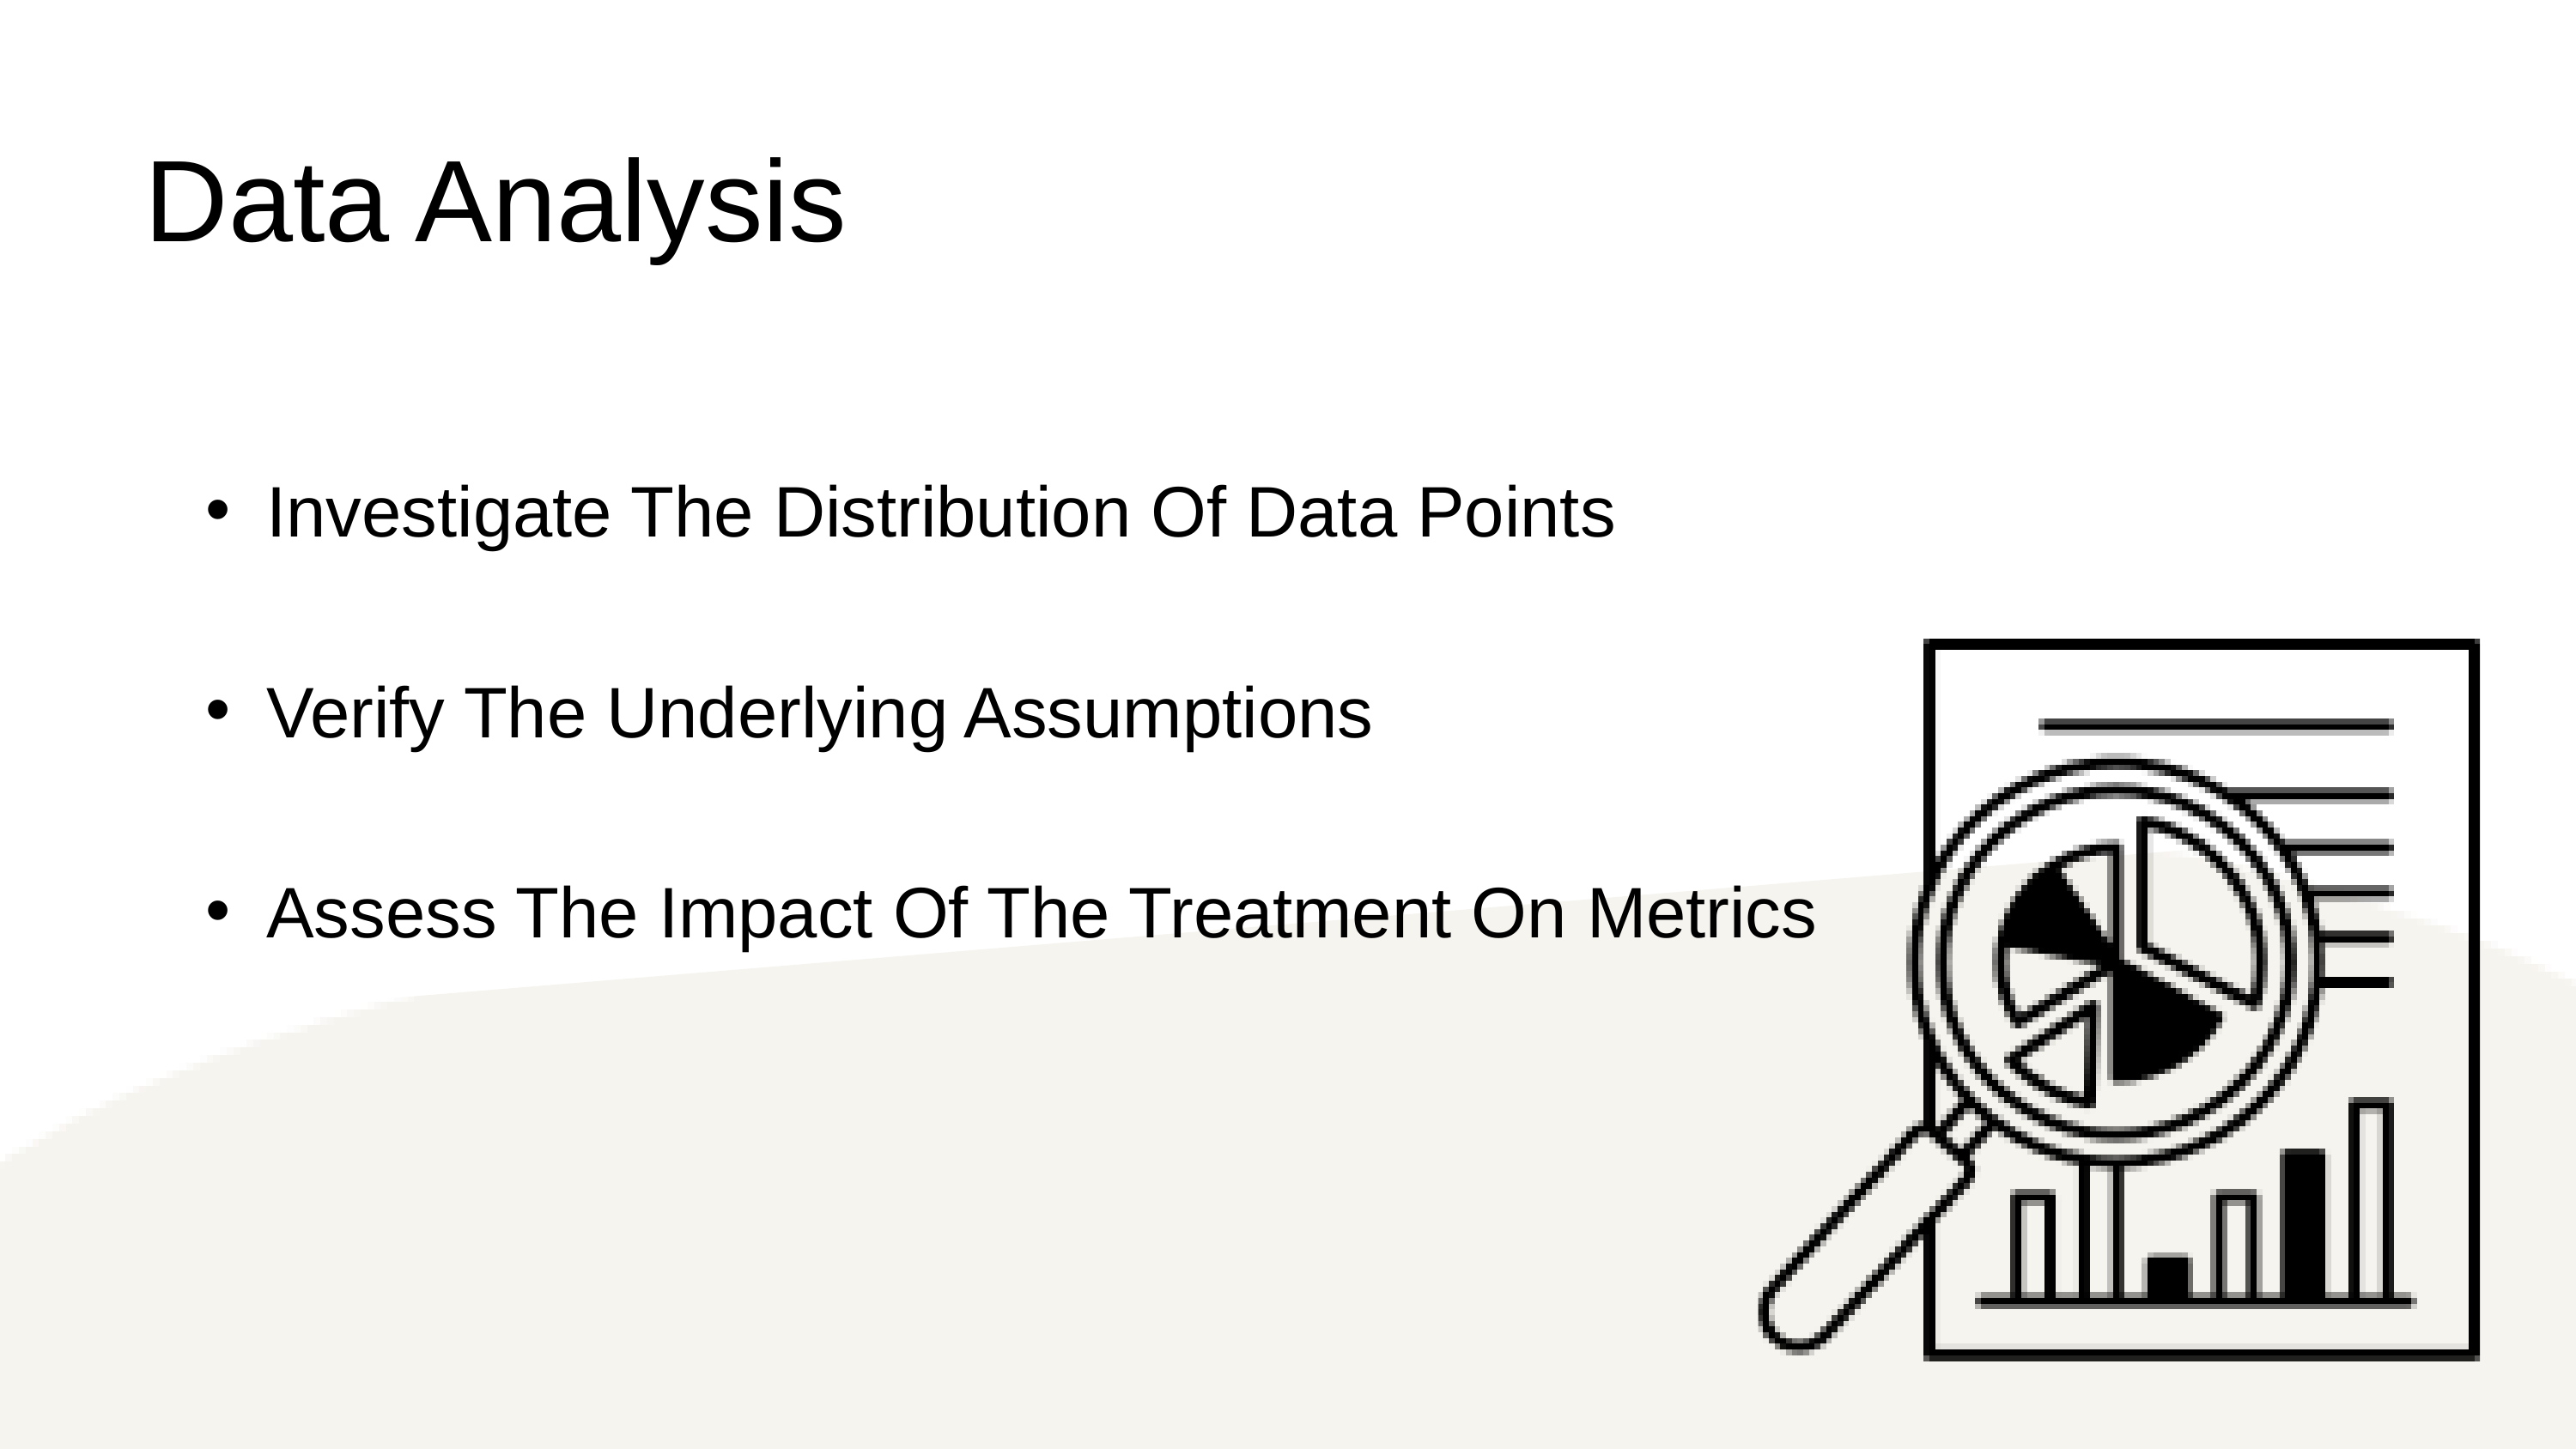

Data Analysis
Investigate The Distribution Of Data Points

Verify The Underlying Assumptions

Assess The Impact Of The Treatment On Metrics